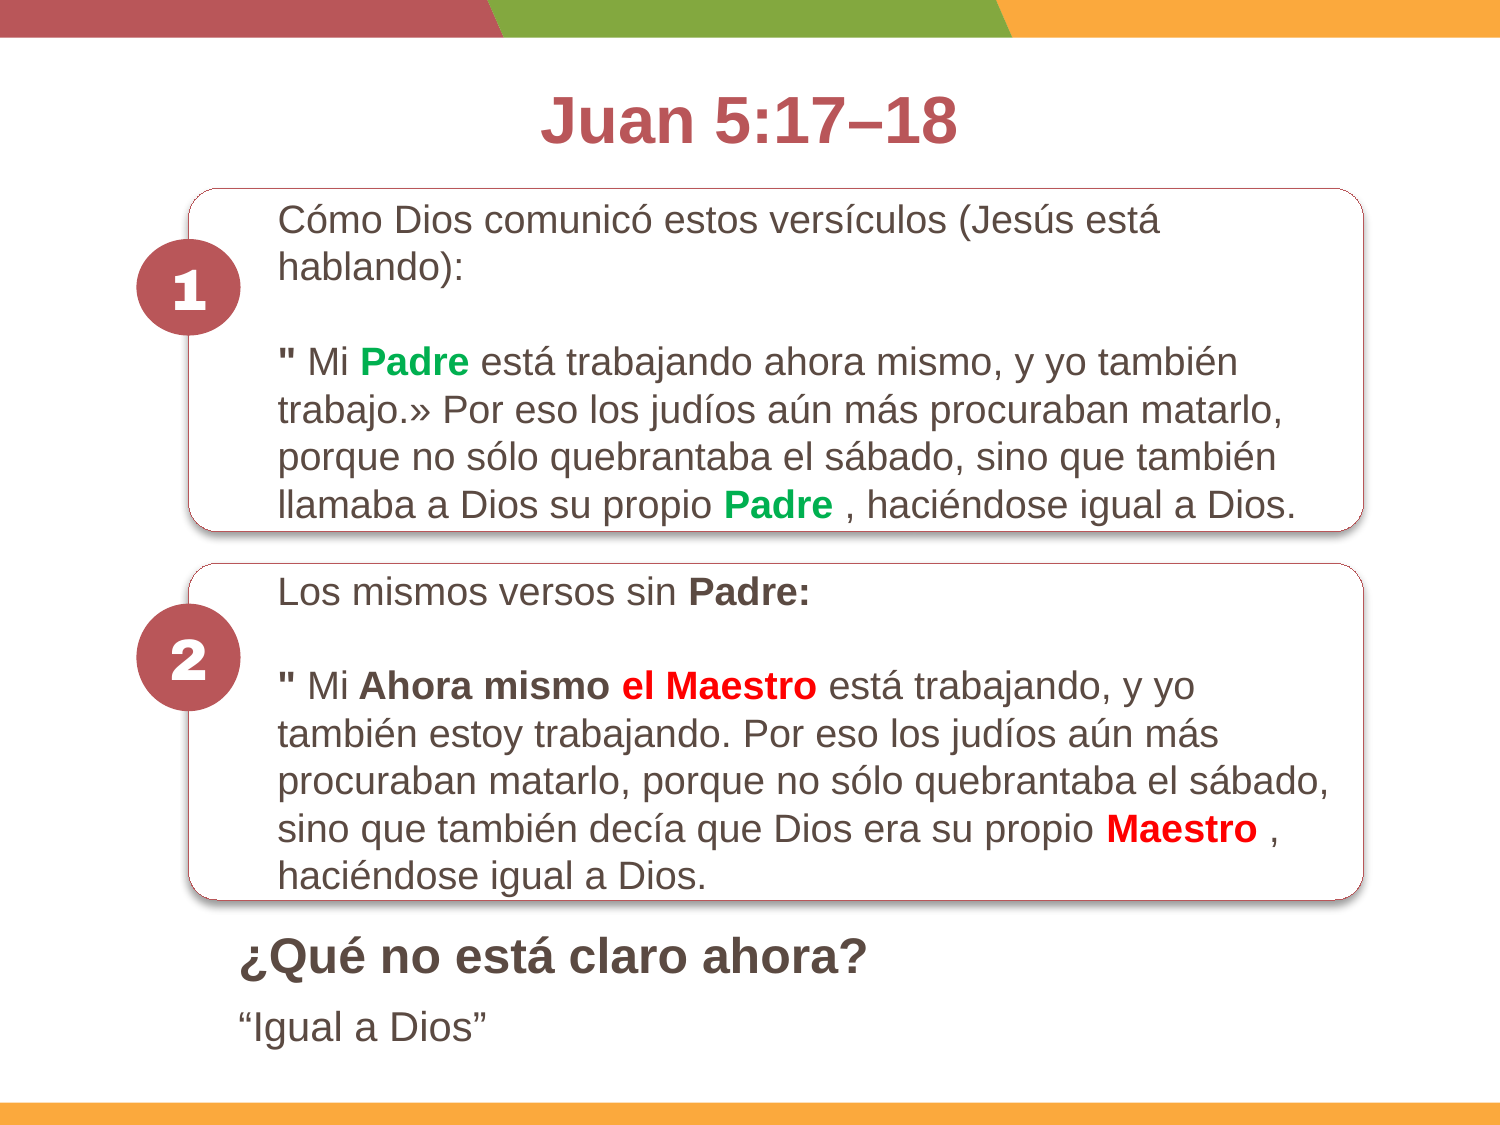

# Juan 5:17–18
Cómo Dios comunicó estos versículos (Jesús está hablando):

" Mi Padre está trabajando ahora mismo, y yo también trabajo.» Por eso los judíos aún más procuraban matarlo, porque no sólo quebrantaba el sábado, sino que también llamaba a Dios su propio Padre , haciéndose igual a Dios.
1
Los mismos versos sin Padre:

" Mi Ahora mismo el Maestro está trabajando, y yo también estoy trabajando. Por eso los judíos aún más procuraban matarlo, porque no sólo quebrantaba el sábado, sino que también decía que Dios era su propio Maestro , haciéndose igual a Dios.
2
¿Qué no está claro ahora?
“Igual a Dios”